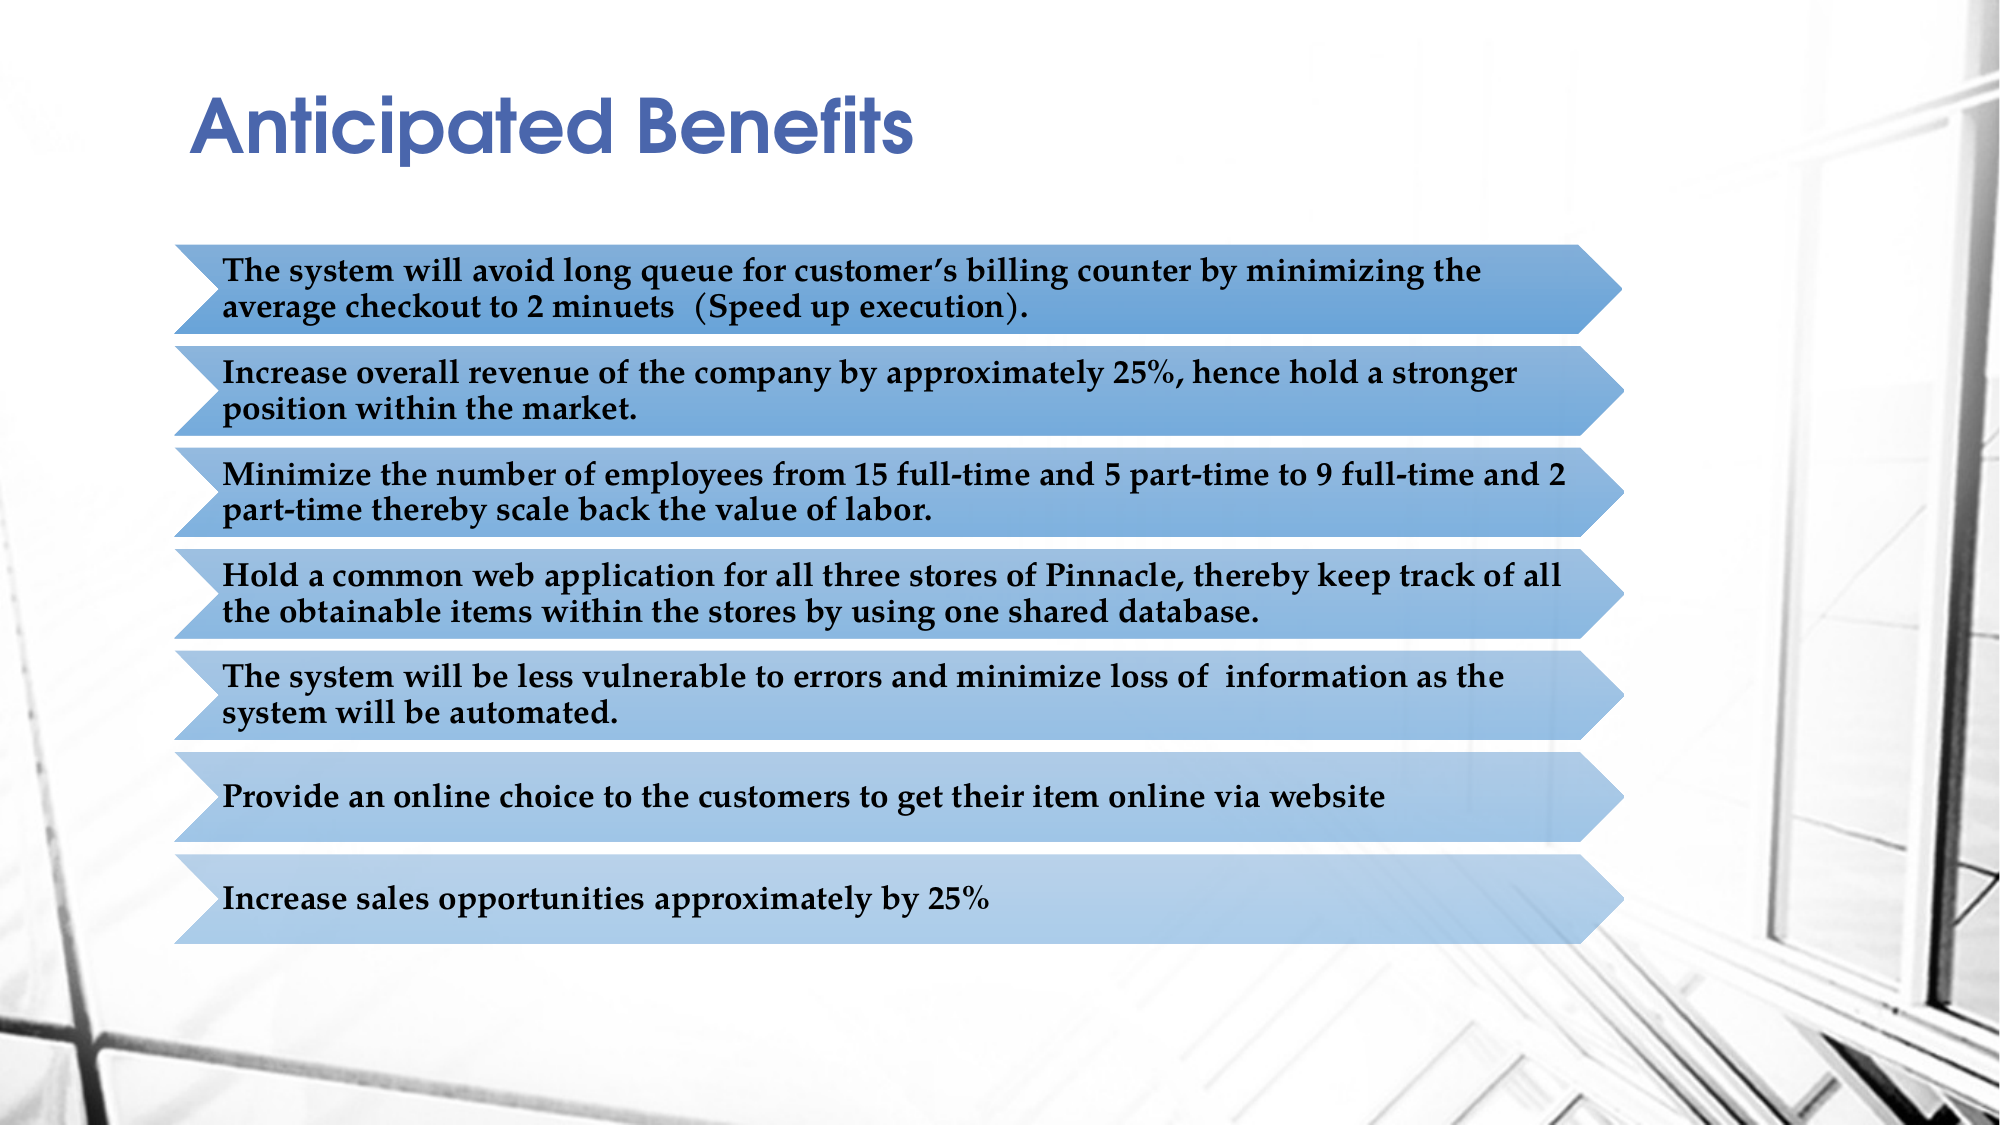

# Anticipated Benefits
The system will avoid long queue for customer’s billing counter by minimizing the average checkout to 2 minuets  (Speed up execution).
Increase overall revenue of the company by approximately 25%, hence hold a stronger position within the market.
Minimize the number of employees from 15 full-time and 5 part-time to 9 full-time and 2 part-time thereby scale back the value of labor.
Hold a common web application for all three stores of Pinnacle, thereby keep track of all the obtainable items within the stores by using one shared database.
The system will be less vulnerable to errors and minimize loss of  information as the system will be automated.
Provide an online choice to the customers to get their item online via website
Increase sales opportunities approximately by 25%